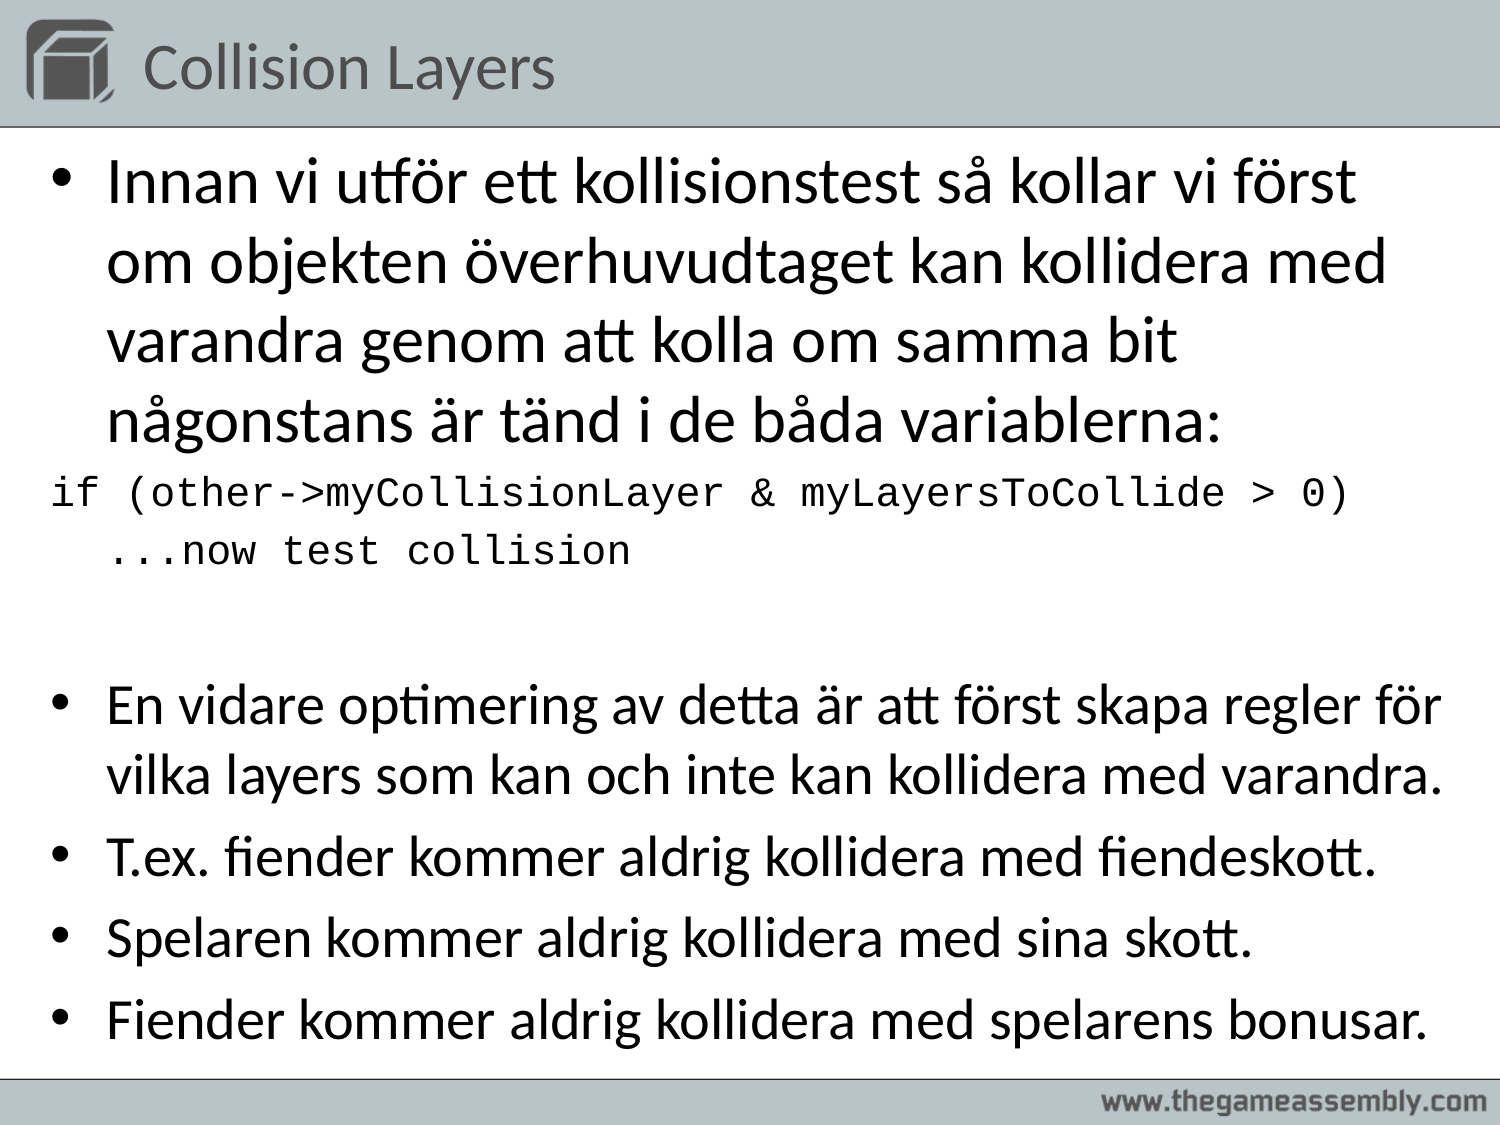

# Collision Layers
Innan vi utför ett kollisionstest så kollar vi först om objekten överhuvudtaget kan kollidera med varandra genom att kolla om samma bit någonstans är tänd i de båda variablerna:
if (other->myCollisionLayer & myLayersToCollide > 0)
	...now test collision

En vidare optimering av detta är att först skapa regler för vilka layers som kan och inte kan kollidera med varandra.
T.ex. fiender kommer aldrig kollidera med fiendeskott.
Spelaren kommer aldrig kollidera med sina skott.
Fiender kommer aldrig kollidera med spelarens bonusar.